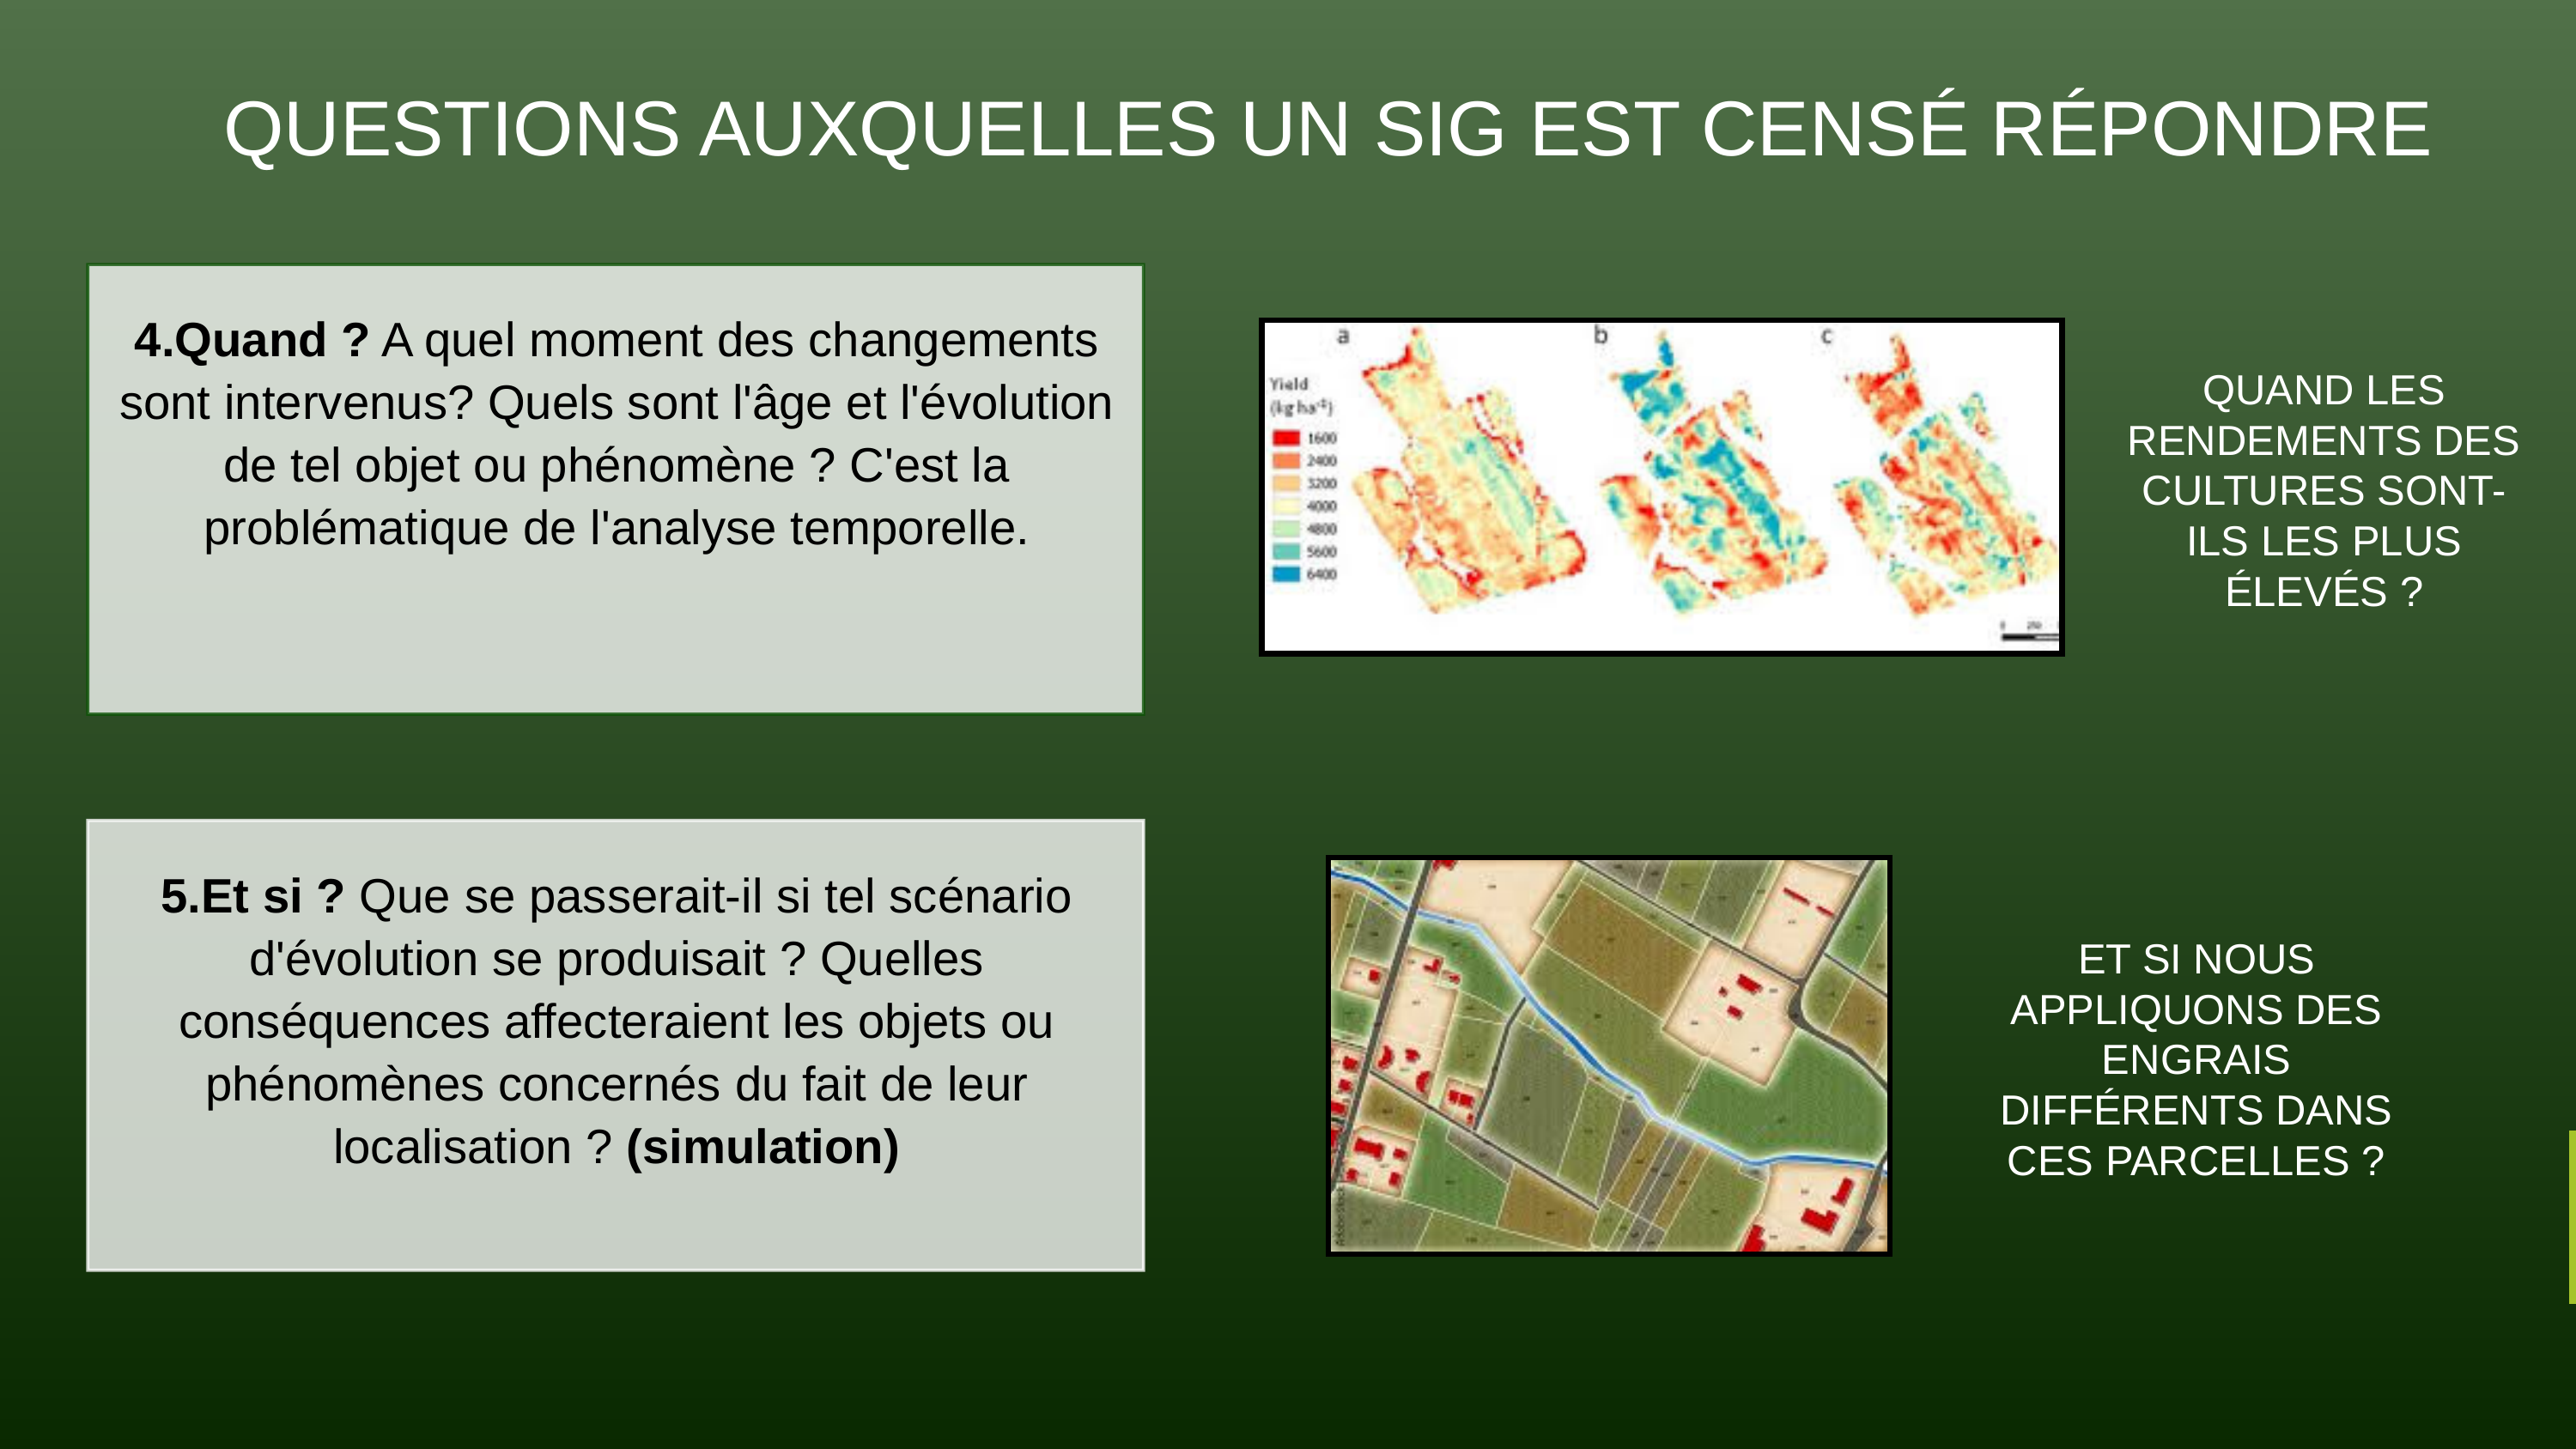

QUESTIONS AUXQUELLES UN SIG EST CENSÉ RÉPONDRE

4.Quand ? A quel moment des changements sont intervenus? Quels sont l'âge et l'évolution de tel objet ou phénomène ? C'est la problématique de l'analyse temporelle.

QUAND LES RENDEMENTS DES CULTURES SONT-ILS LES PLUS ÉLEVÉS ?

5.Et si ? Que se passerait-il si tel scénario d'évolution se produisait ? Quelles conséquences affecteraient les objets ou phénomènes concernés du fait de leur localisation ? (simulation)

ET SI NOUS APPLIQUONS DES ENGRAIS DIFFÉRENTS DANS CES PARCELLES ?